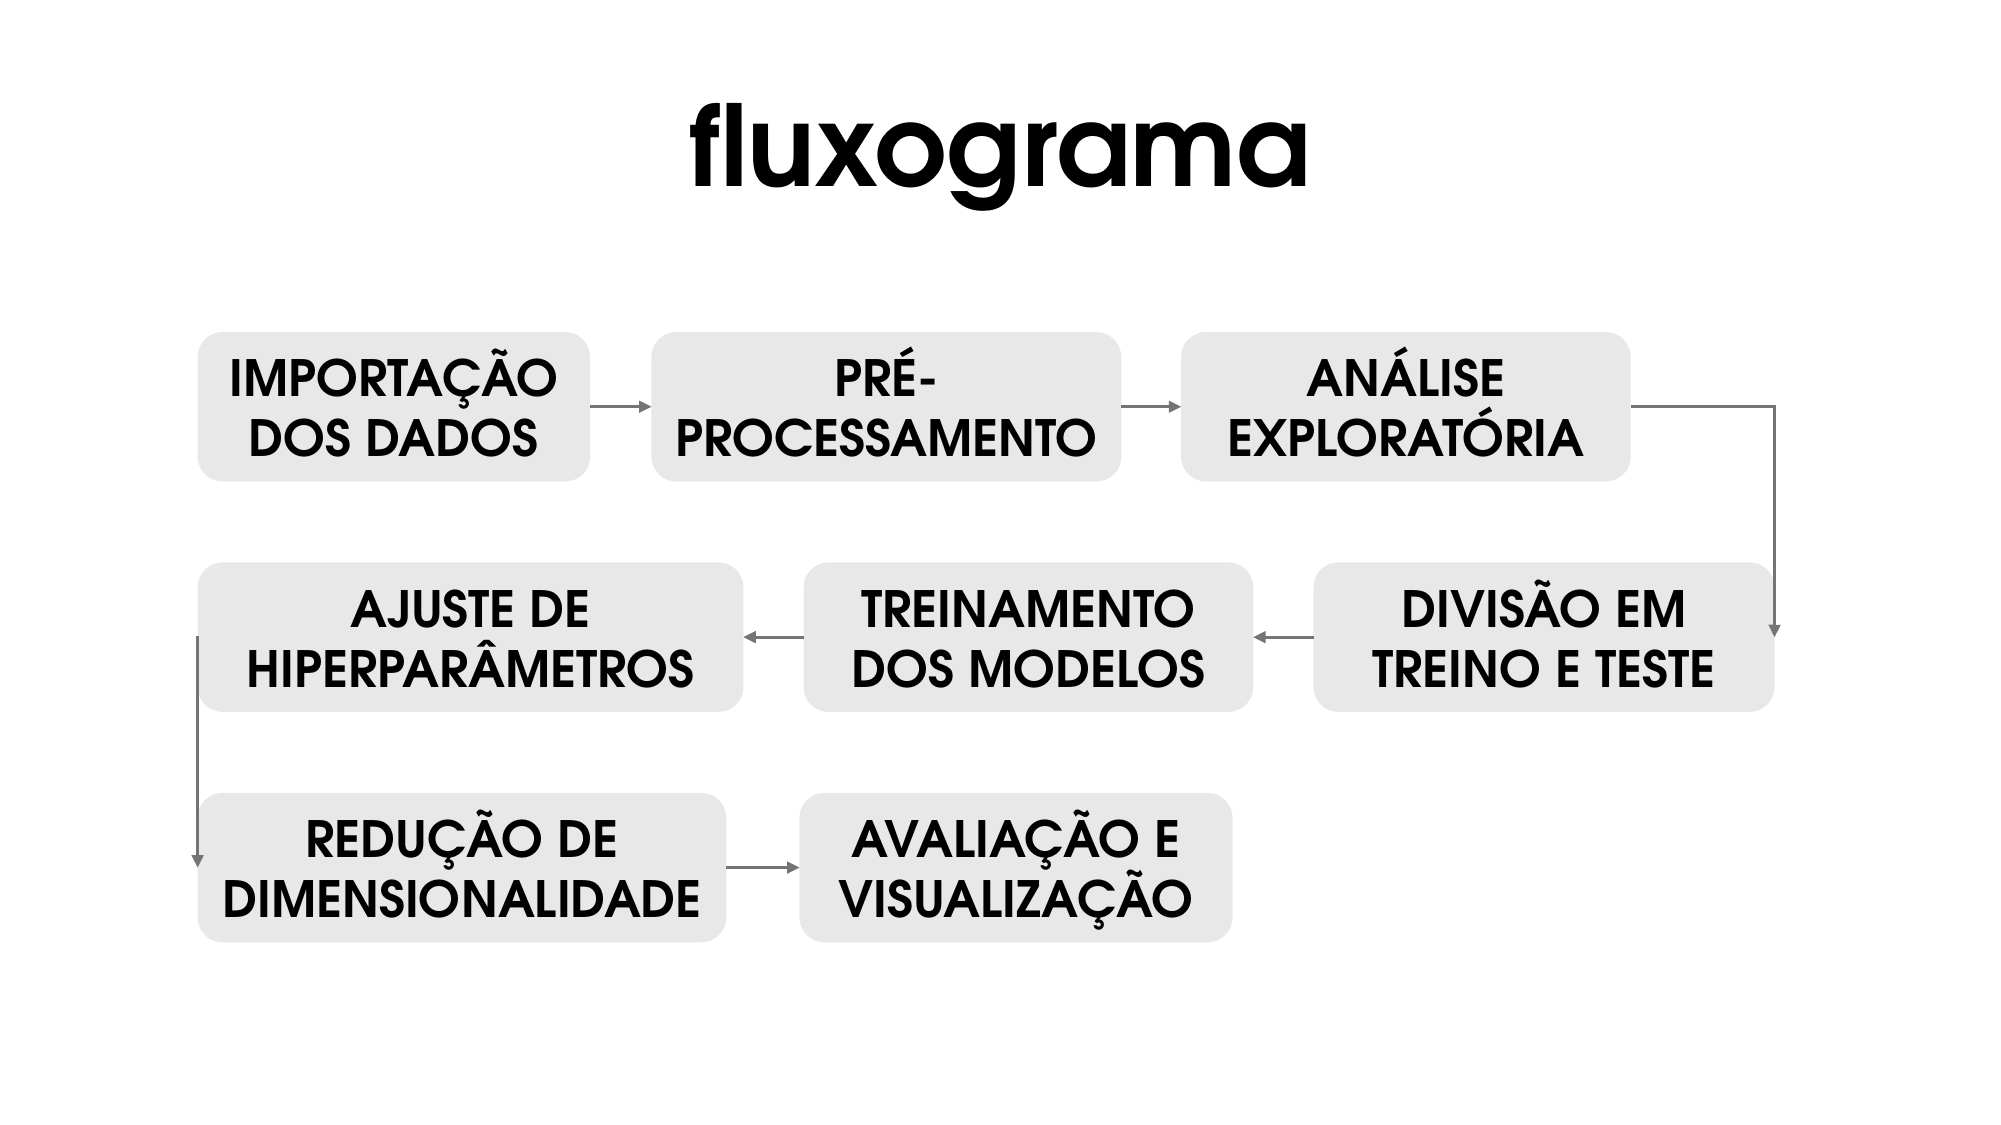

fluxograma
ANÁLISE EXPLORATÓRIA
PRÉ-PROCESSAMENTO
IMPORTAÇÃO DOS DADOS
TREINAMENTO DOS MODELOS
DIVISÃO EM TREINO E TESTE
AJUSTE DE HIPERPARÂMETROS
REDUÇÃO DE DIMENSIONALIDADE
AVALIAÇÃO E VISUALIZAÇÃO